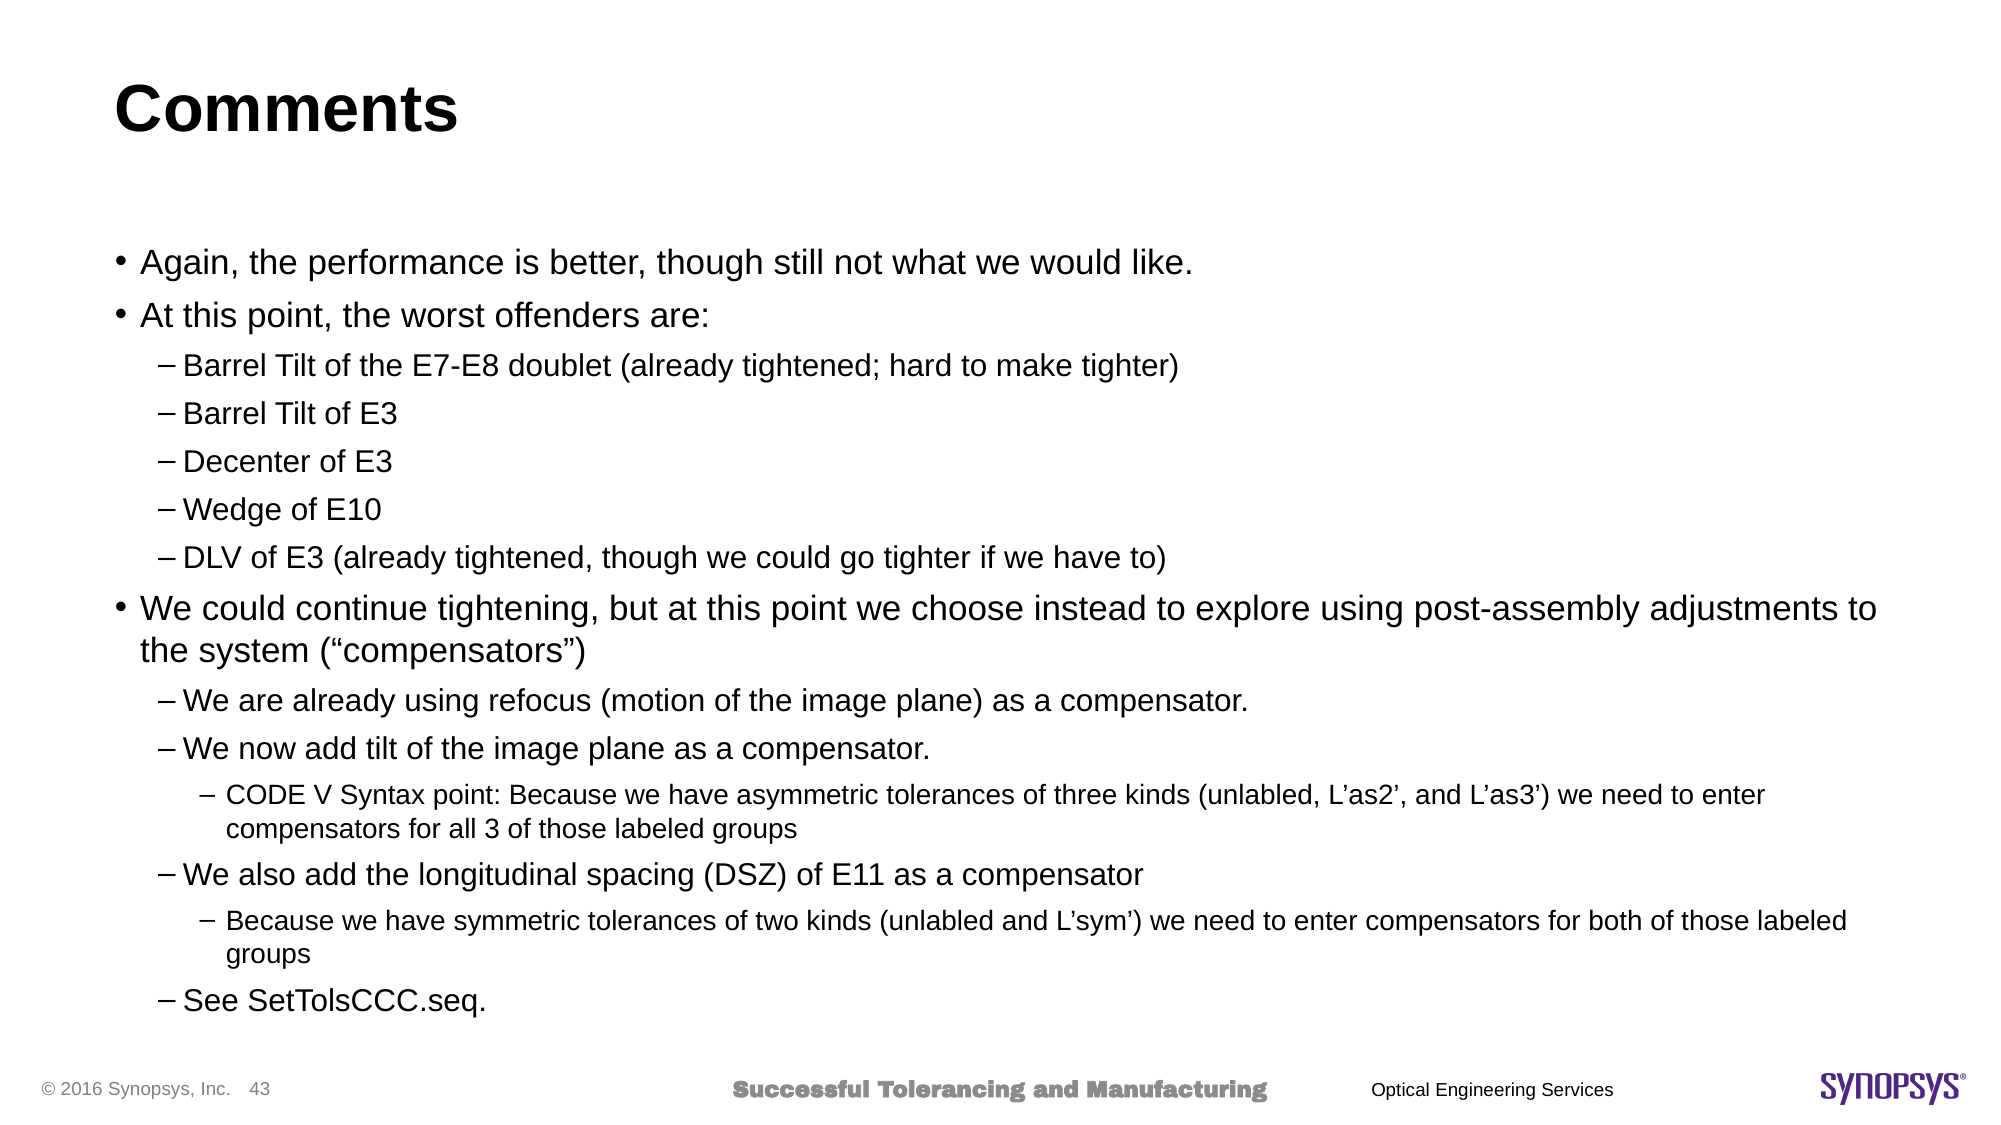

# Comments
Again, the performance is better, though still not what we would like.
At this point, the worst offenders are:
Barrel Tilt of the E7-E8 doublet (already tightened; hard to make tighter)
Barrel Tilt of E3
Decenter of E3
Wedge of E10
DLV of E3 (already tightened, though we could go tighter if we have to)
We could continue tightening, but at this point we choose instead to explore using post-assembly adjustments to the system (“compensators”)
We are already using refocus (motion of the image plane) as a compensator.
We now add tilt of the image plane as a compensator.
CODE V Syntax point: Because we have asymmetric tolerances of three kinds (unlabled, L’as2’, and L’as3’) we need to enter compensators for all 3 of those labeled groups
We also add the longitudinal spacing (DSZ) of E11 as a compensator
Because we have symmetric tolerances of two kinds (unlabled and L’sym’) we need to enter compensators for both of those labeled groups
See SetTolsCCC.seq.
Successful Tolerancing and Manufacturing